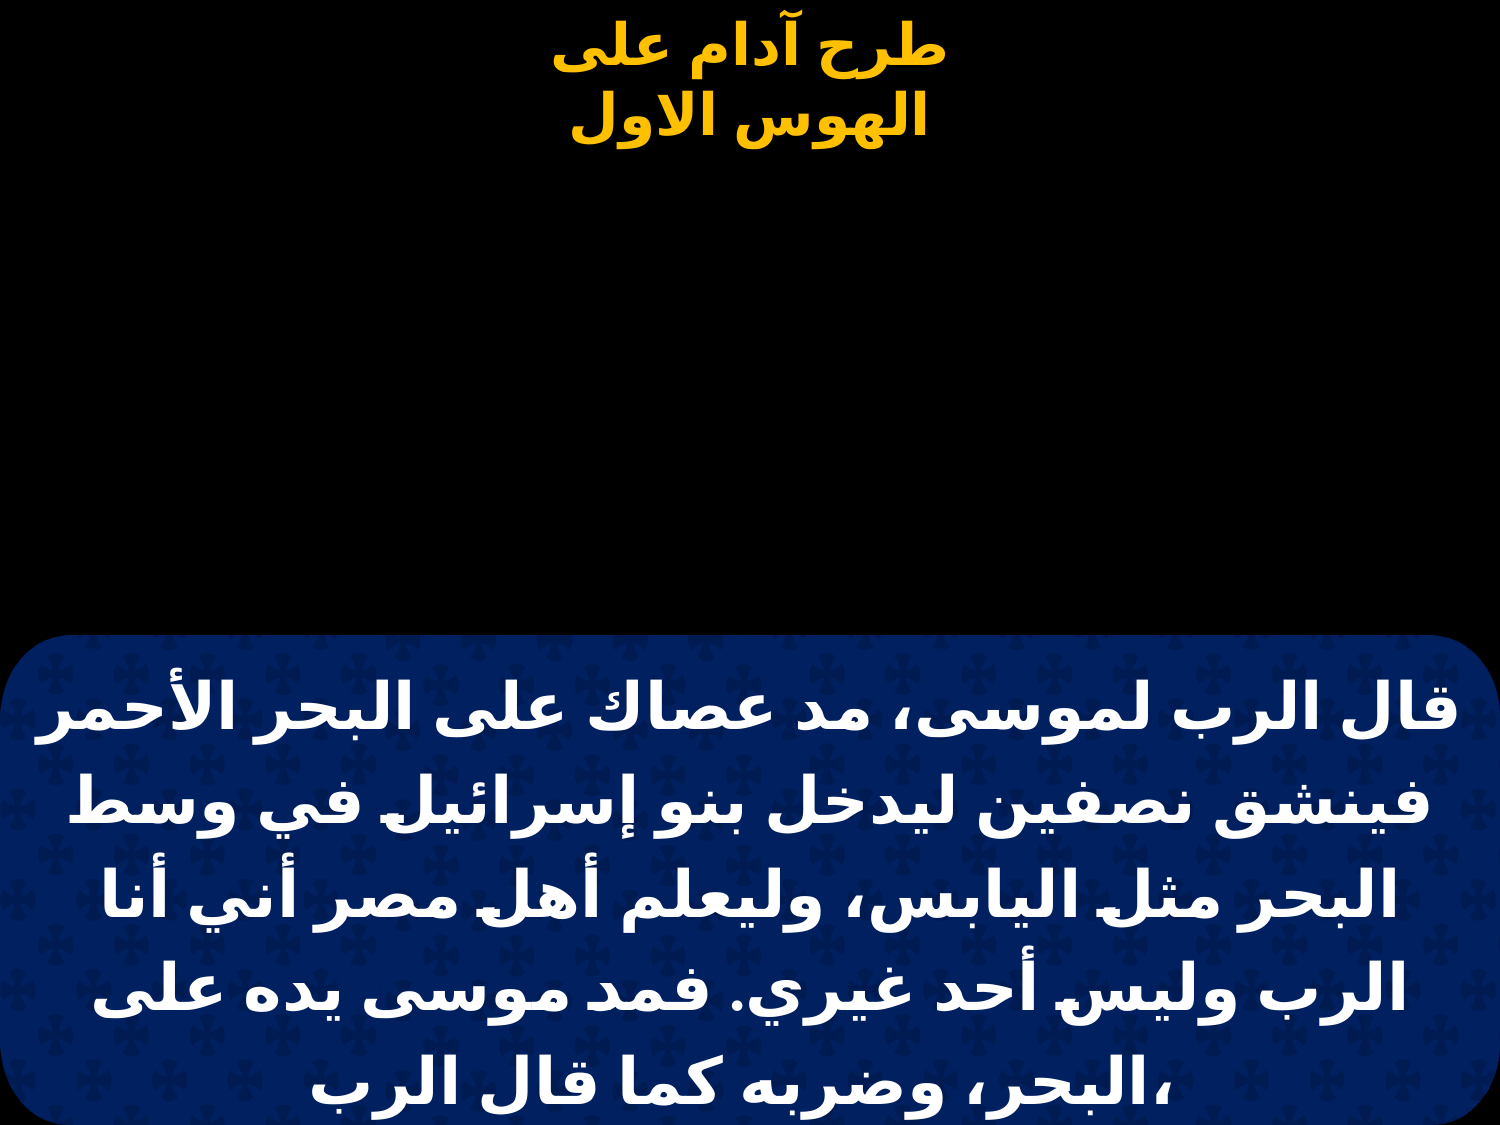

# طرح آدام على الهوس الاول
قال الرب لموسى، مد عصاك على البحر الأحمر فينشق نصفين ليدخل بنو إسرائيل في وسط البحر مثل اليابس، وليعلم أهل مصر أني أنا الرب وليس أحد غيري. فمد موسى يده على البحر، وضربه كما قال الرب،